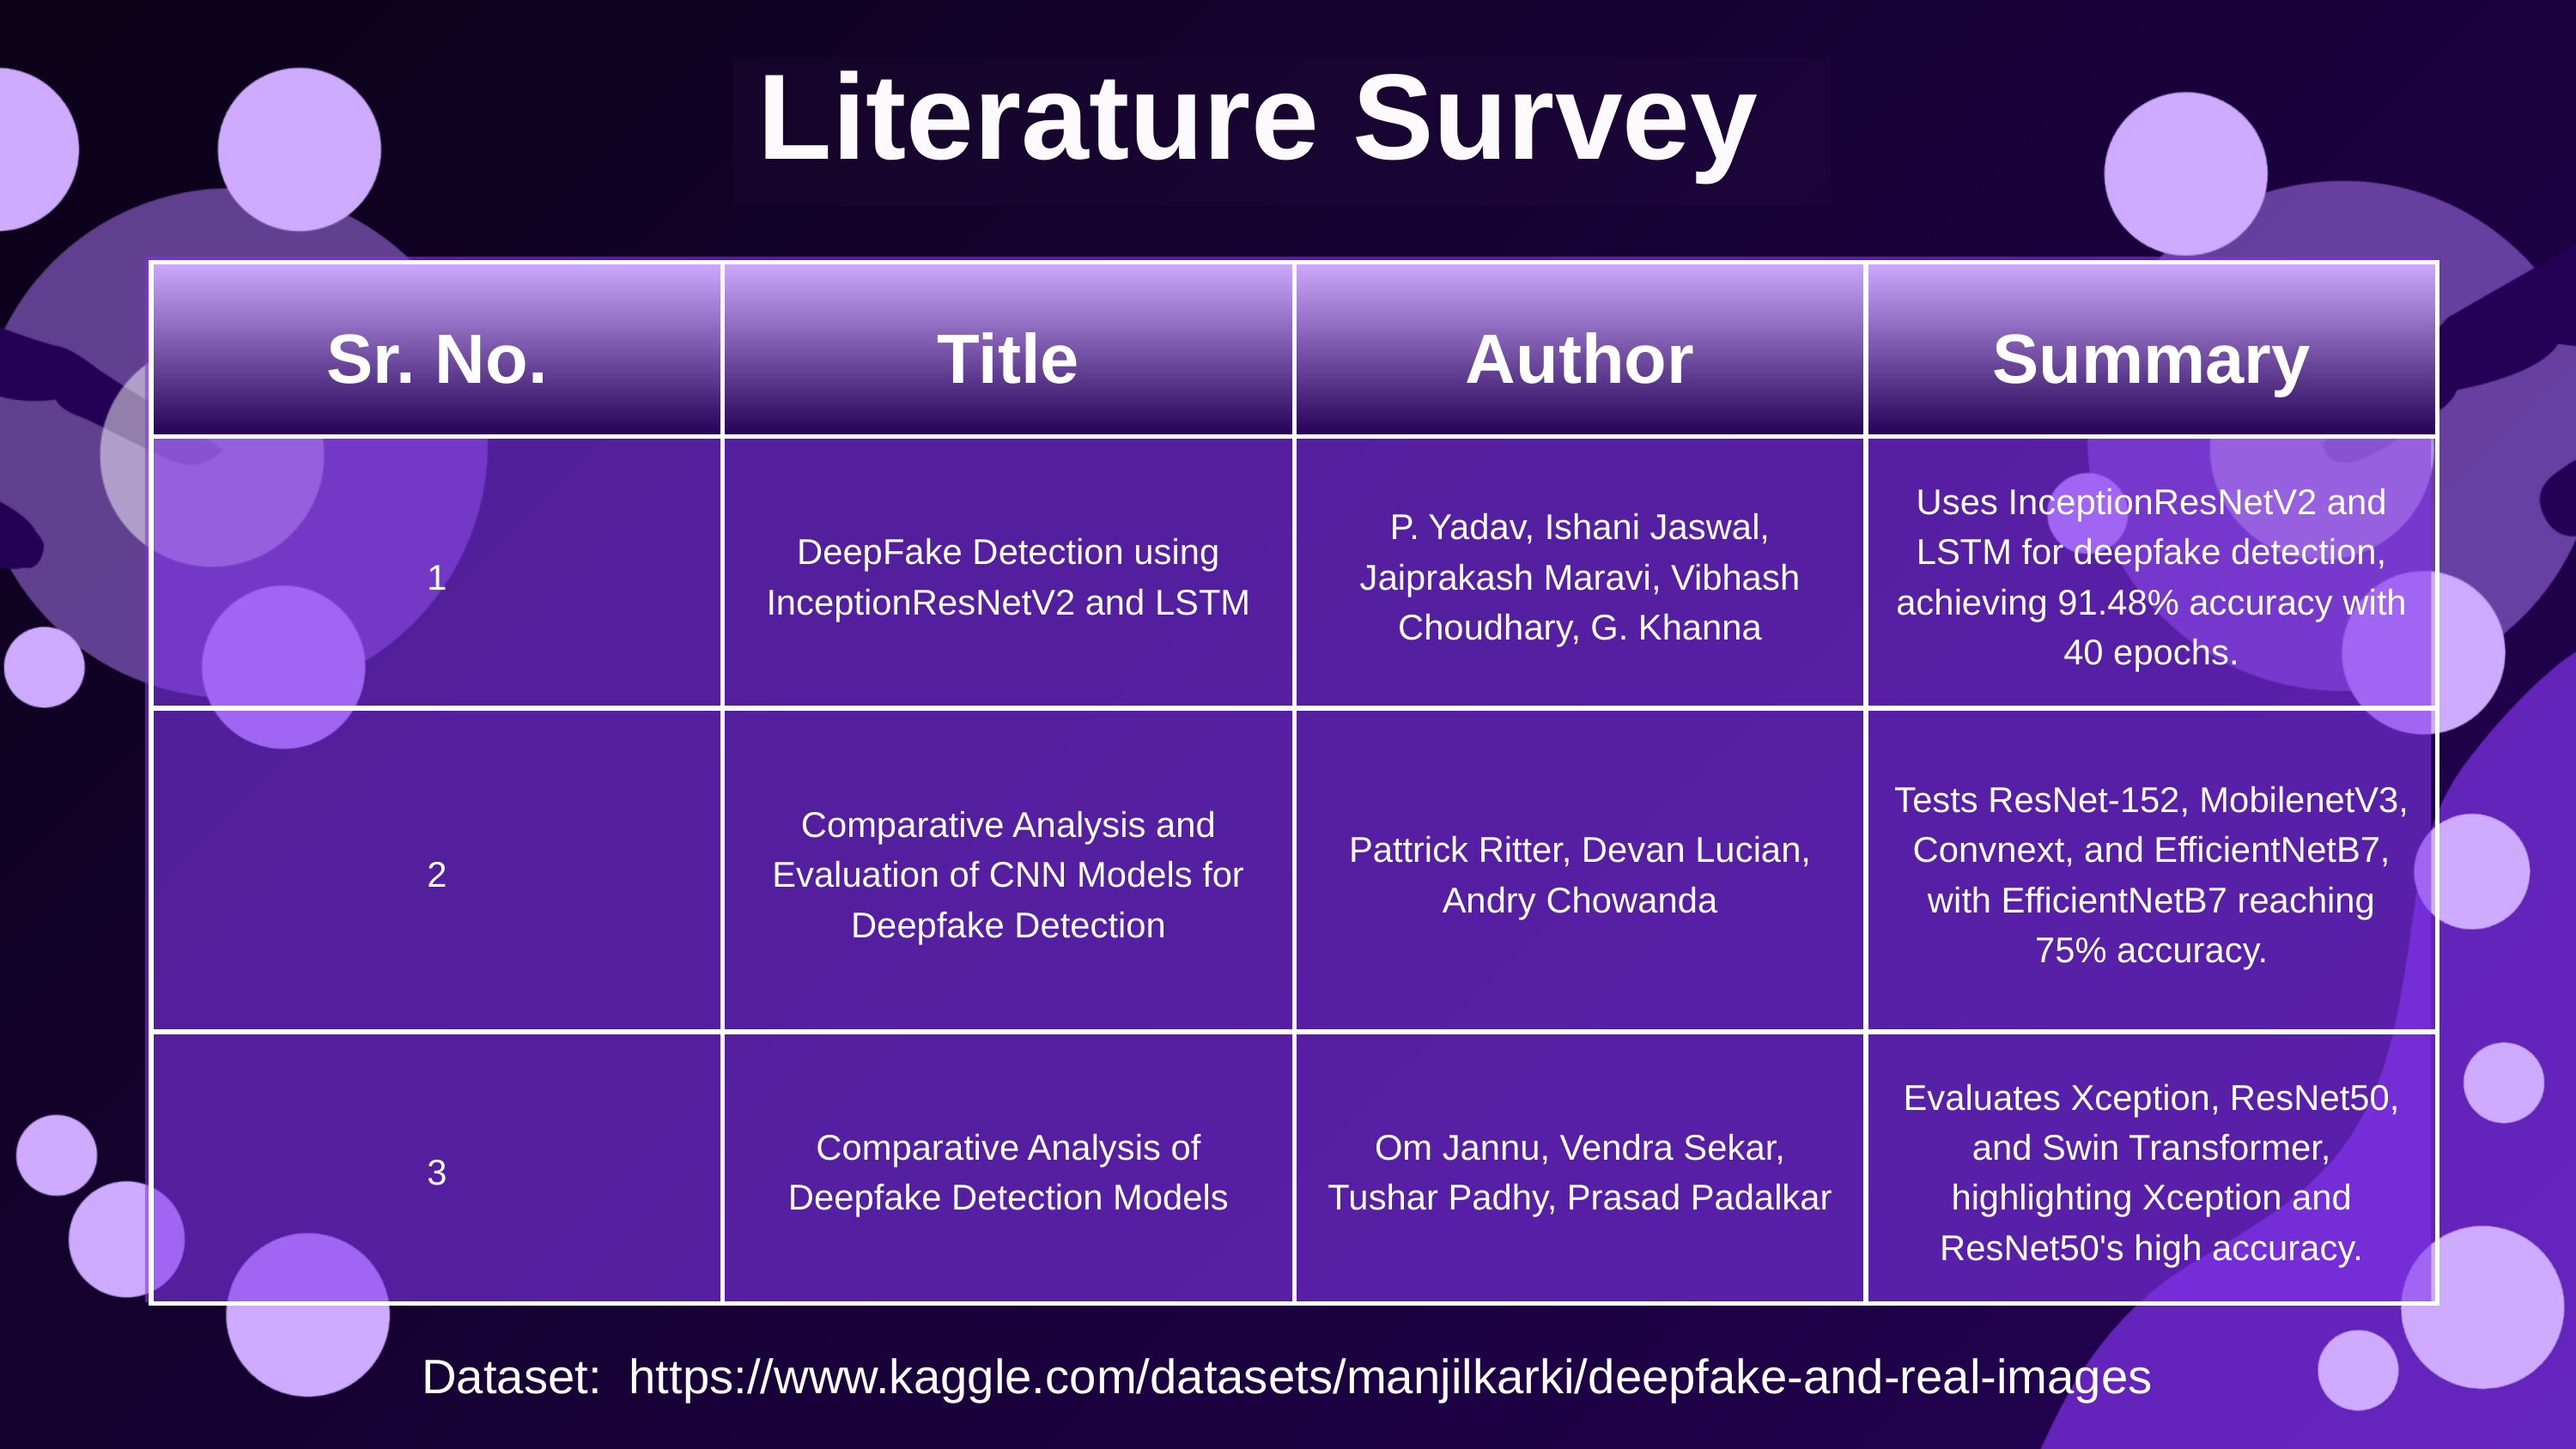

Literature Survey

| Sr. No. | Title | Author | Summary |
| --- | --- | --- | --- |
| 1 | DeepFake Detection using InceptionResNetV2 and LSTM | P. Yadav, Ishani Jaswal, Jaiprakash Maravi, Vibhash Choudhary, G. Khanna | Uses InceptionResNetV2 and LSTM for deepfake detection, achieving 91.48% accuracy with 40 epochs. |
| 2 | Comparative Analysis and Evaluation of CNN Models for Deepfake Detection | Pattrick Ritter, Devan Lucian, Andry Chowanda | Tests ResNet-152, MobilenetV3, Convnext, and EfficientNetB7, with EfficientNetB7 reaching 75% accuracy. |
| 3 | Comparative Analysis of Deepfake Detection Models | Om Jannu, Vendra Sekar, Tushar Padhy, Prasad Padalkar | Evaluates Xception, ResNet50, and Swin Transformer, highlighting Xception and ResNet50's high accuracy. |

Dataset:  https://www.kaggle.com/datasets/manjilkarki/deepfake-and-real-images